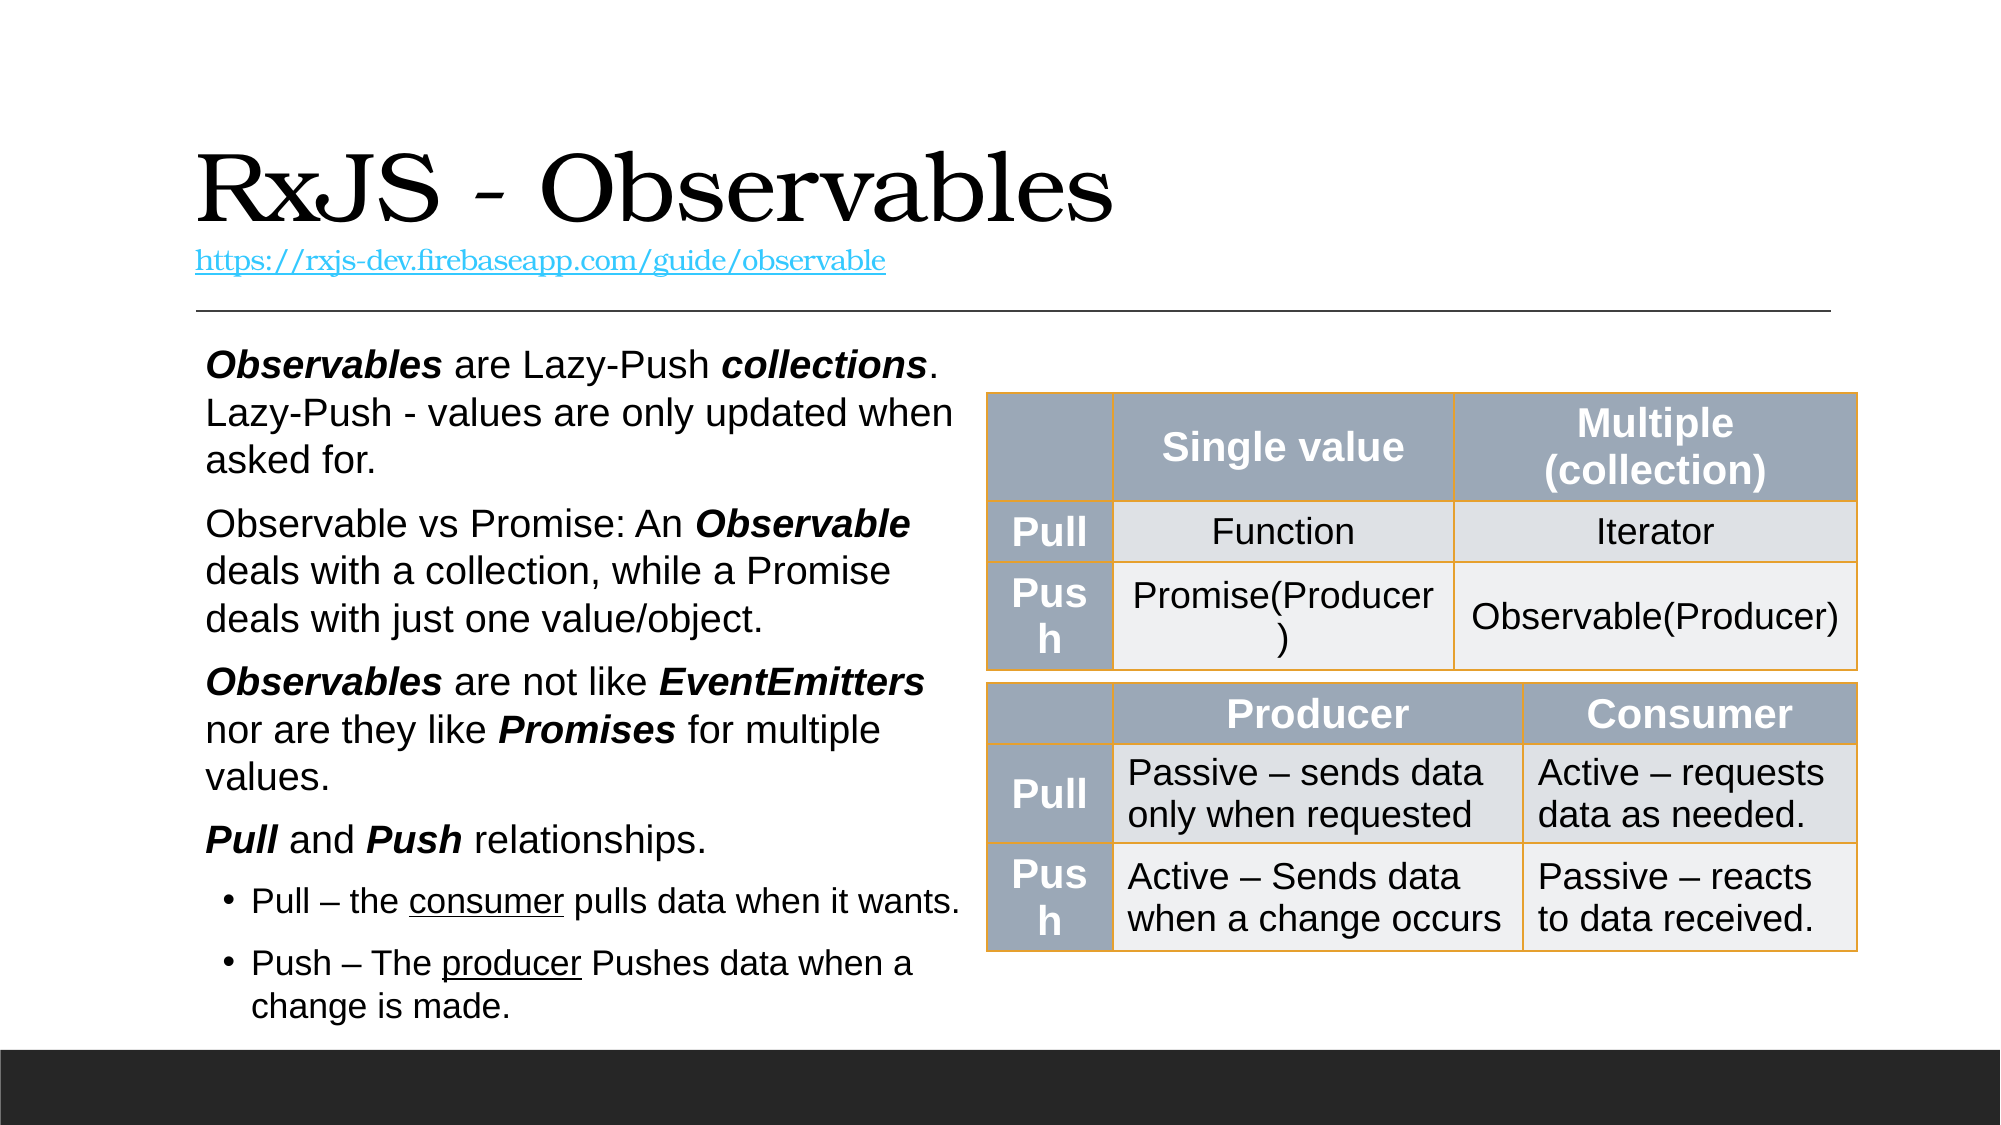

# RxJS - Observables https://rxjs-dev.firebaseapp.com/guide/observable
Observables are Lazy-Push collections. Lazy-Push - values are only updated when asked for.
Observable vs Promise: An Observable deals with a collection, while a Promise deals with just one value/object.
Observables are not like EventEmitters nor are they like Promises for multiple values.
Pull and Push relationships.
Pull – the consumer pulls data when it wants.
Push – The producer Pushes data when a change is made.
|  | Single value | Multiple (collection) |
| --- | --- | --- |
| Pull | Function | Iterator |
| Push | Promise(Producer) | Observable(Producer) |
|  | Producer | Consumer |
| --- | --- | --- |
| Pull | Passive – sends data only when requested | Active – requests data as needed. |
| Push | Active – Sends data when a change occurs | Passive – reacts to data received. |